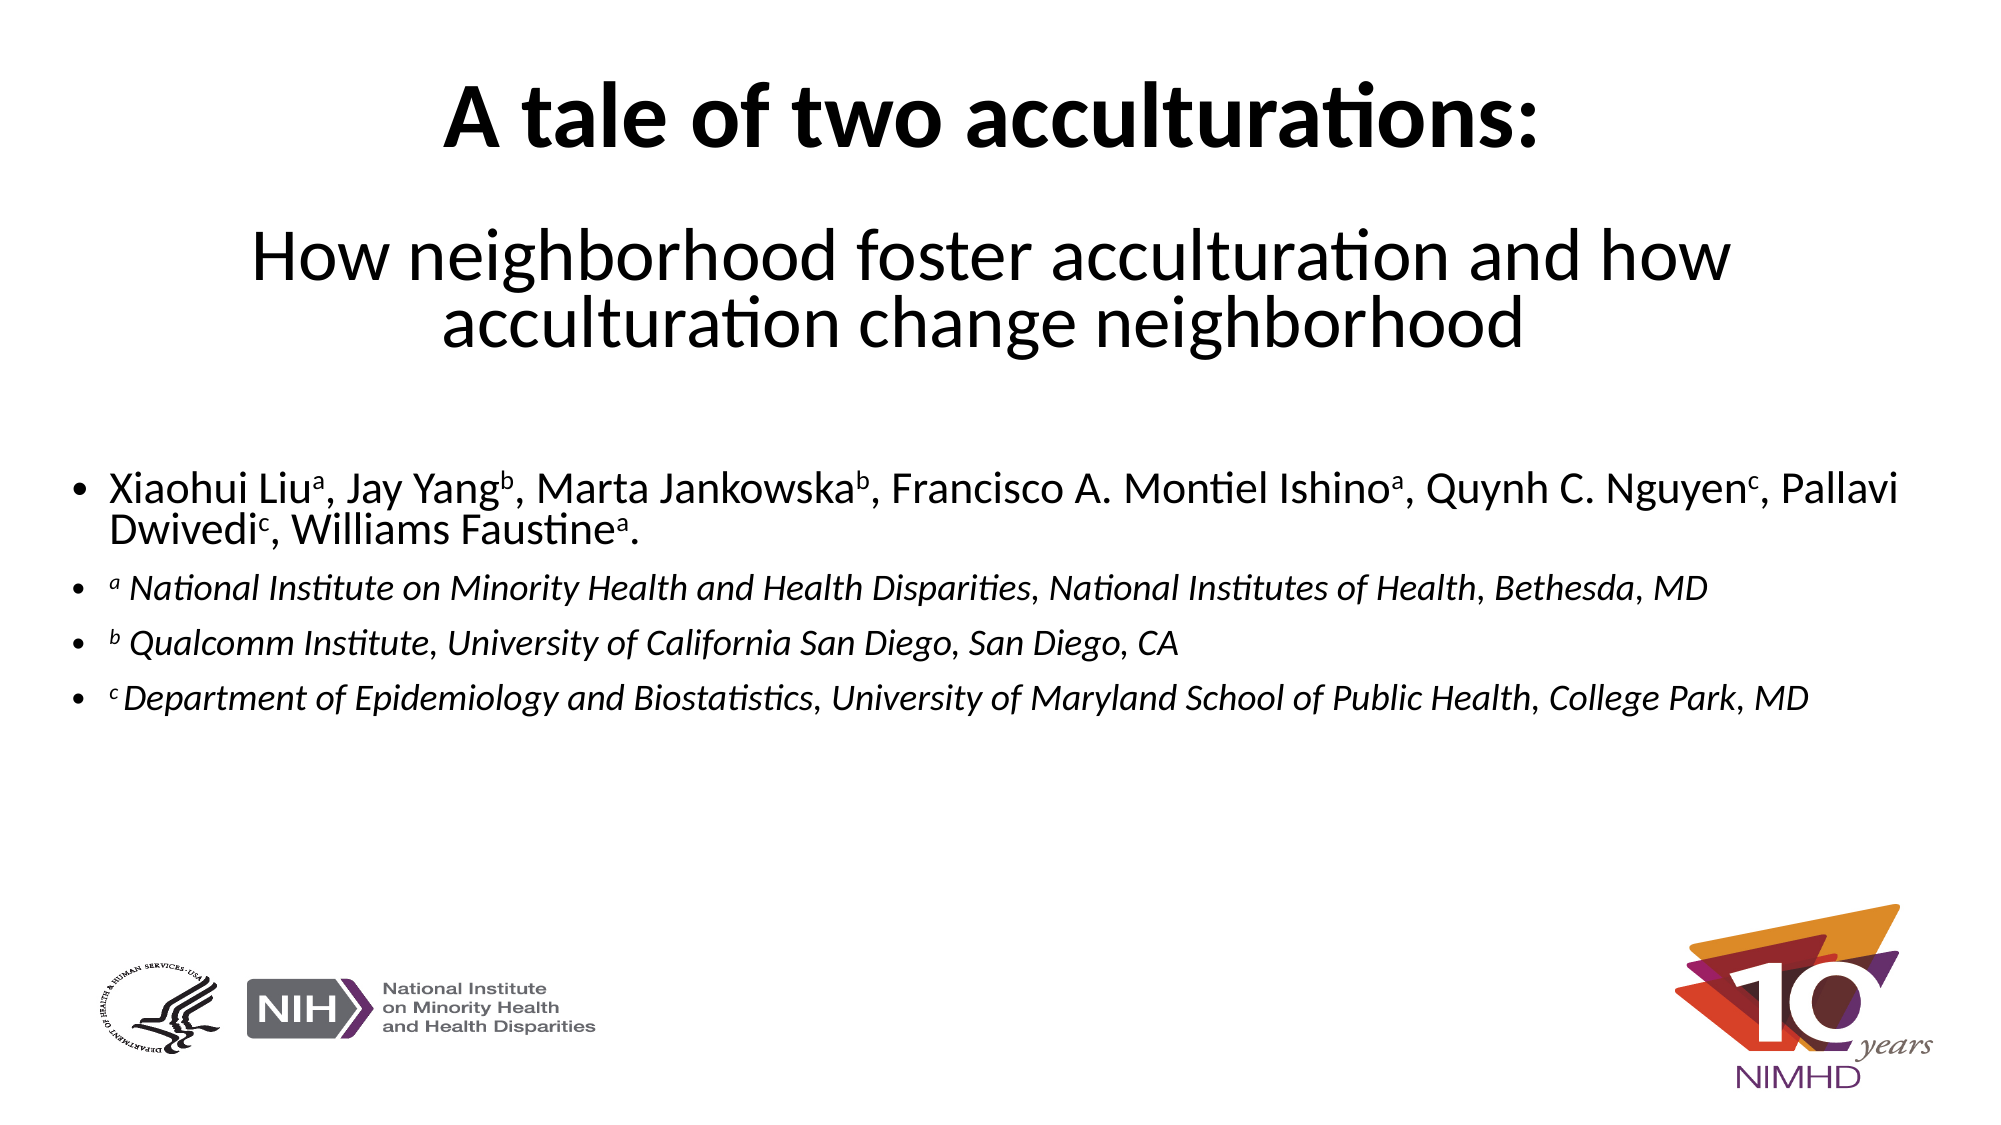

A tale of two acculturations:
How neighborhood foster acculturation and how acculturation change neighborhood

Xiaohui Liua, Jay Yangb, Marta Jankowskab, Francisco A. Montiel Ishinoa, Quynh C. Nguyenc, Pallavi Dwivedic, Williams Faustinea.
a National Institute on Minority Health and Health Disparities, National Institutes of Health, Bethesda, MD
b Qualcomm Institute, University of California San Diego, San Diego, CA
c Department of Epidemiology and Biostatistics, University of Maryland School of Public Health, College Park, MD